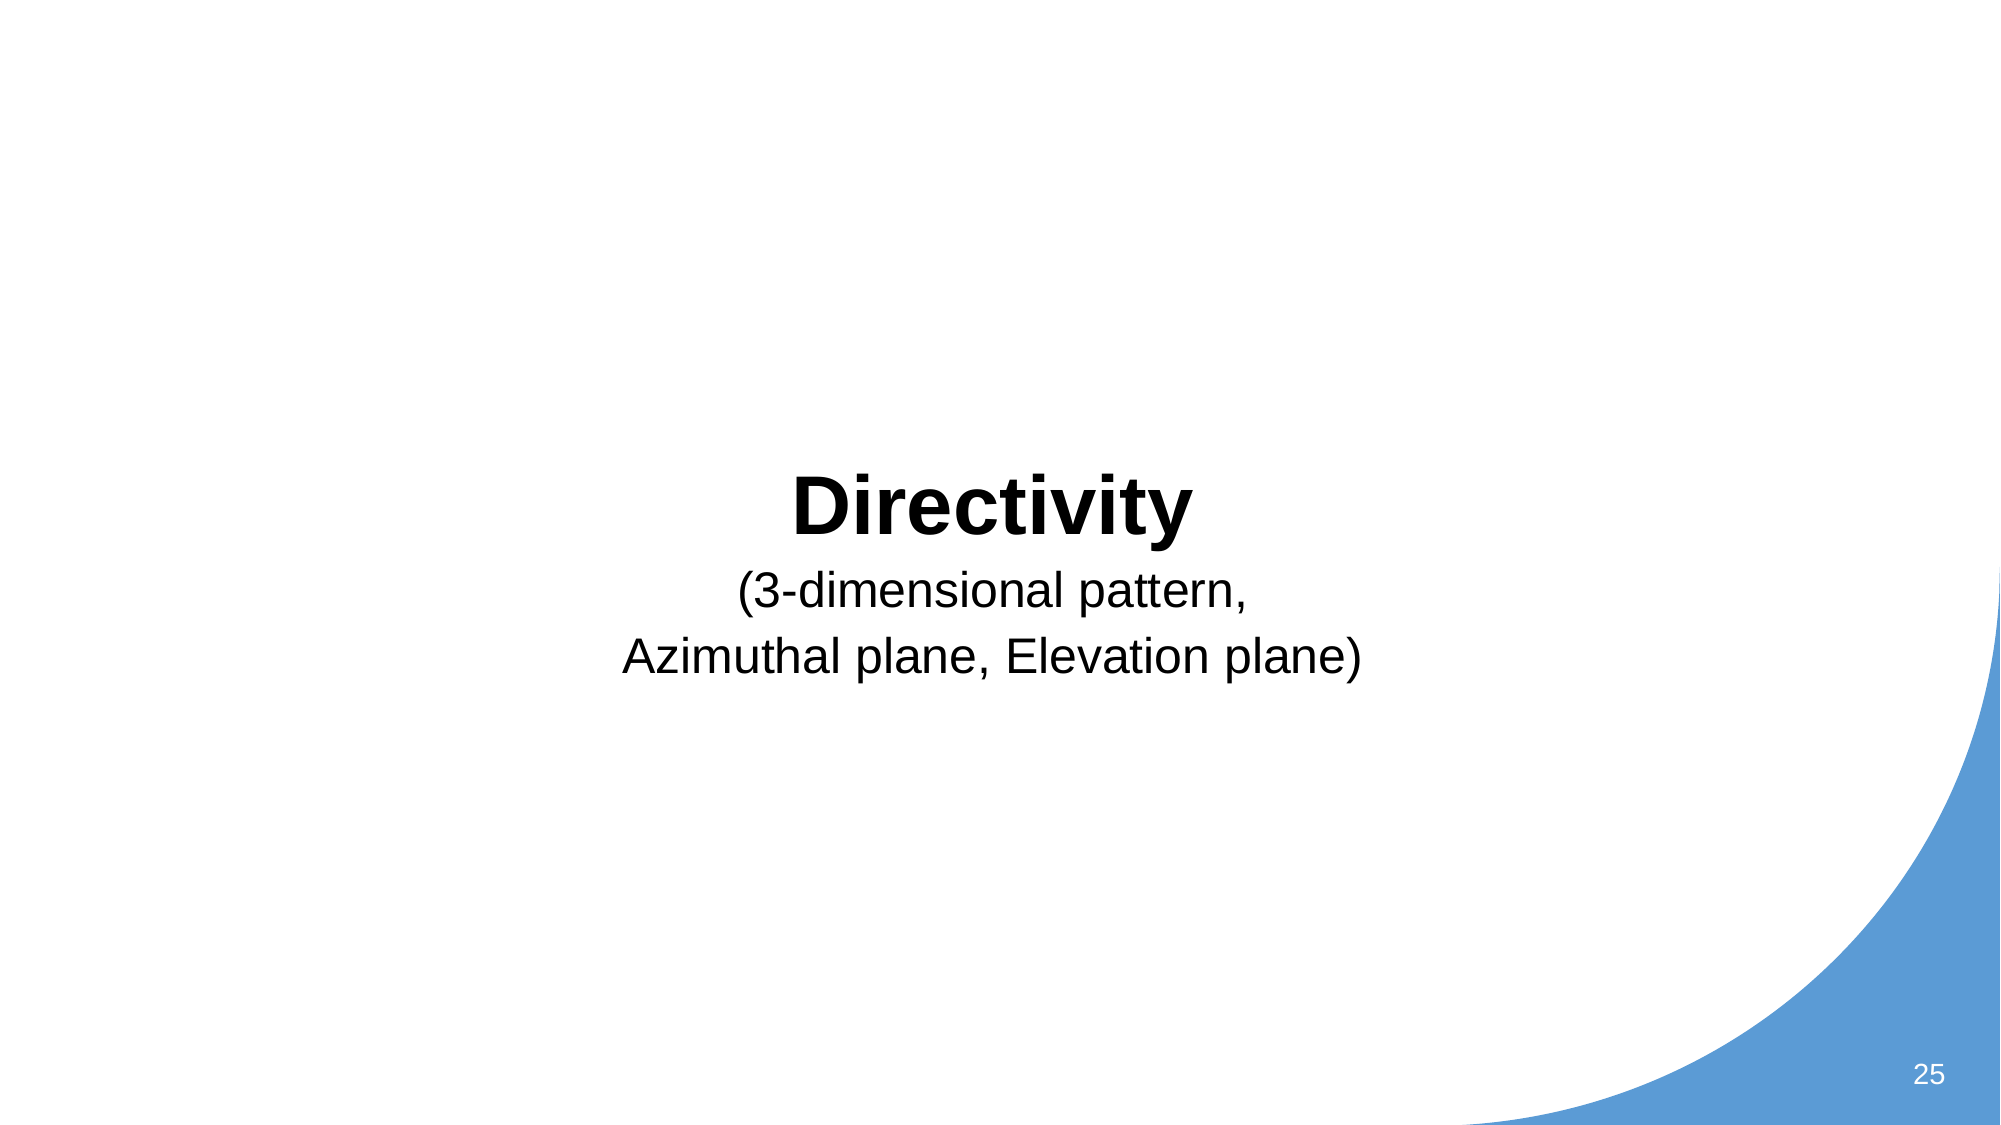

# Directivity (3-dimensional pattern, Azimuthal plane, Elevation plane)
25